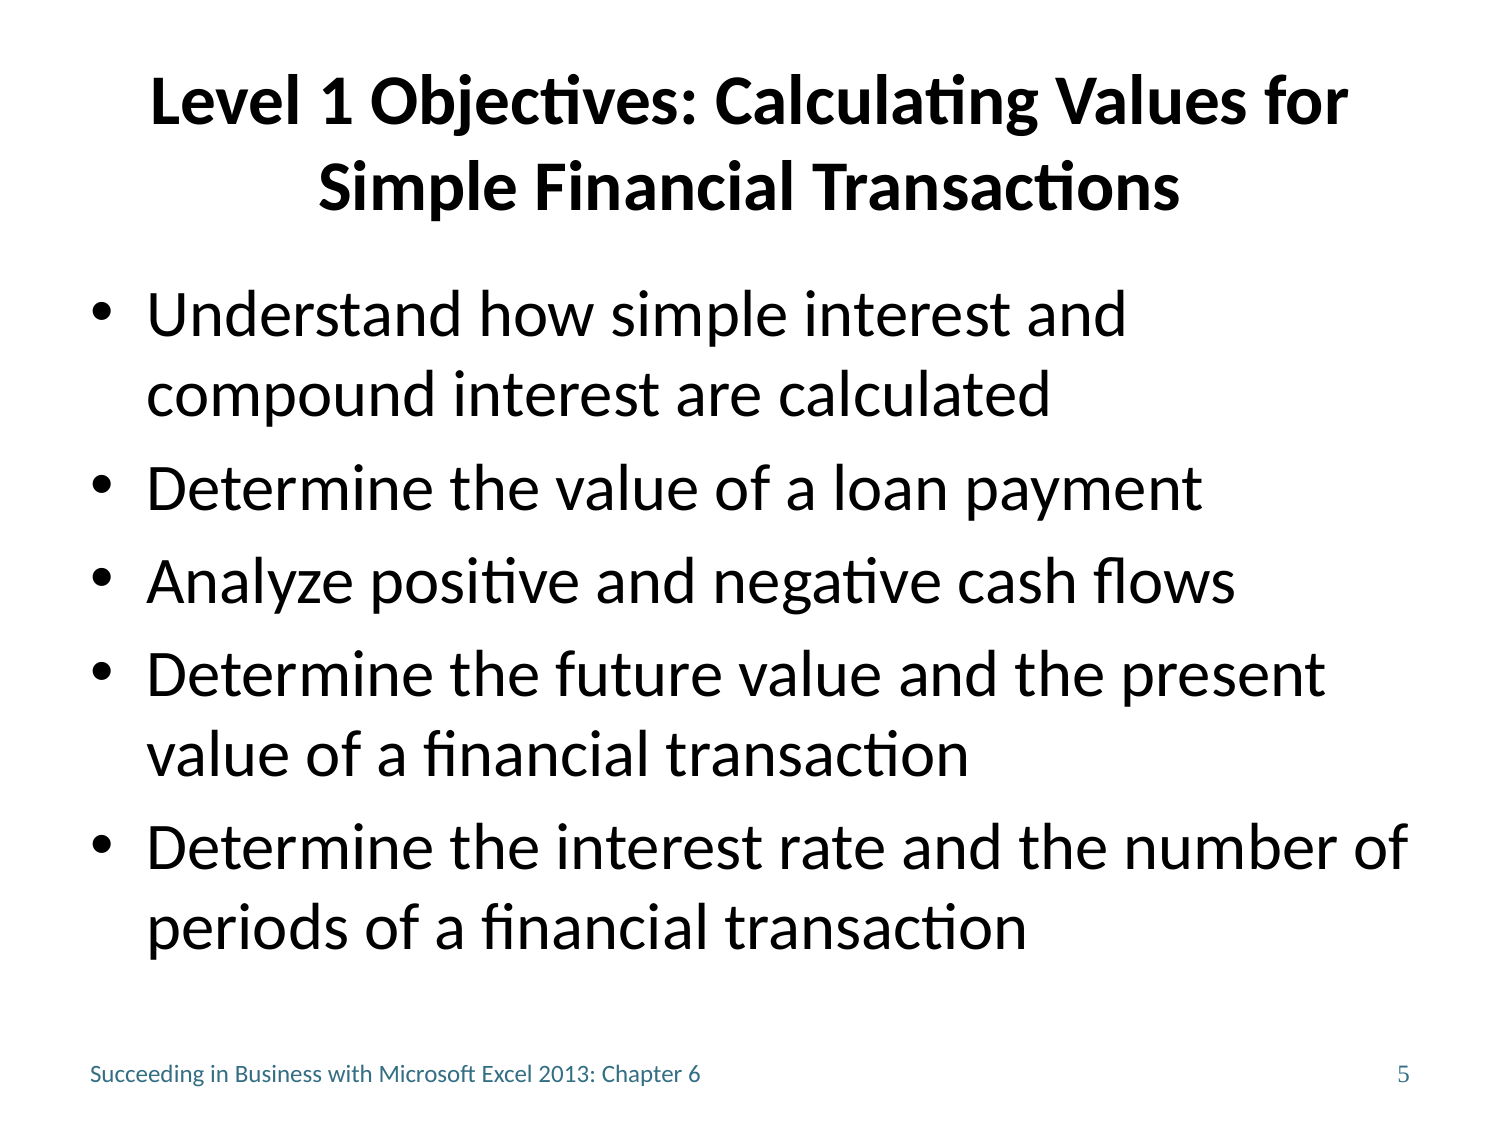

# Level 1 Objectives: Calculating Values for Simple Financial Transactions
Understand how simple interest and compound interest are calculated
Determine the value of a loan payment
Analyze positive and negative cash flows
Determine the future value and the present value of a financial transaction
Determine the interest rate and the number of periods of a financial transaction
Succeeding in Business with Microsoft Excel 2013: Chapter 6
5